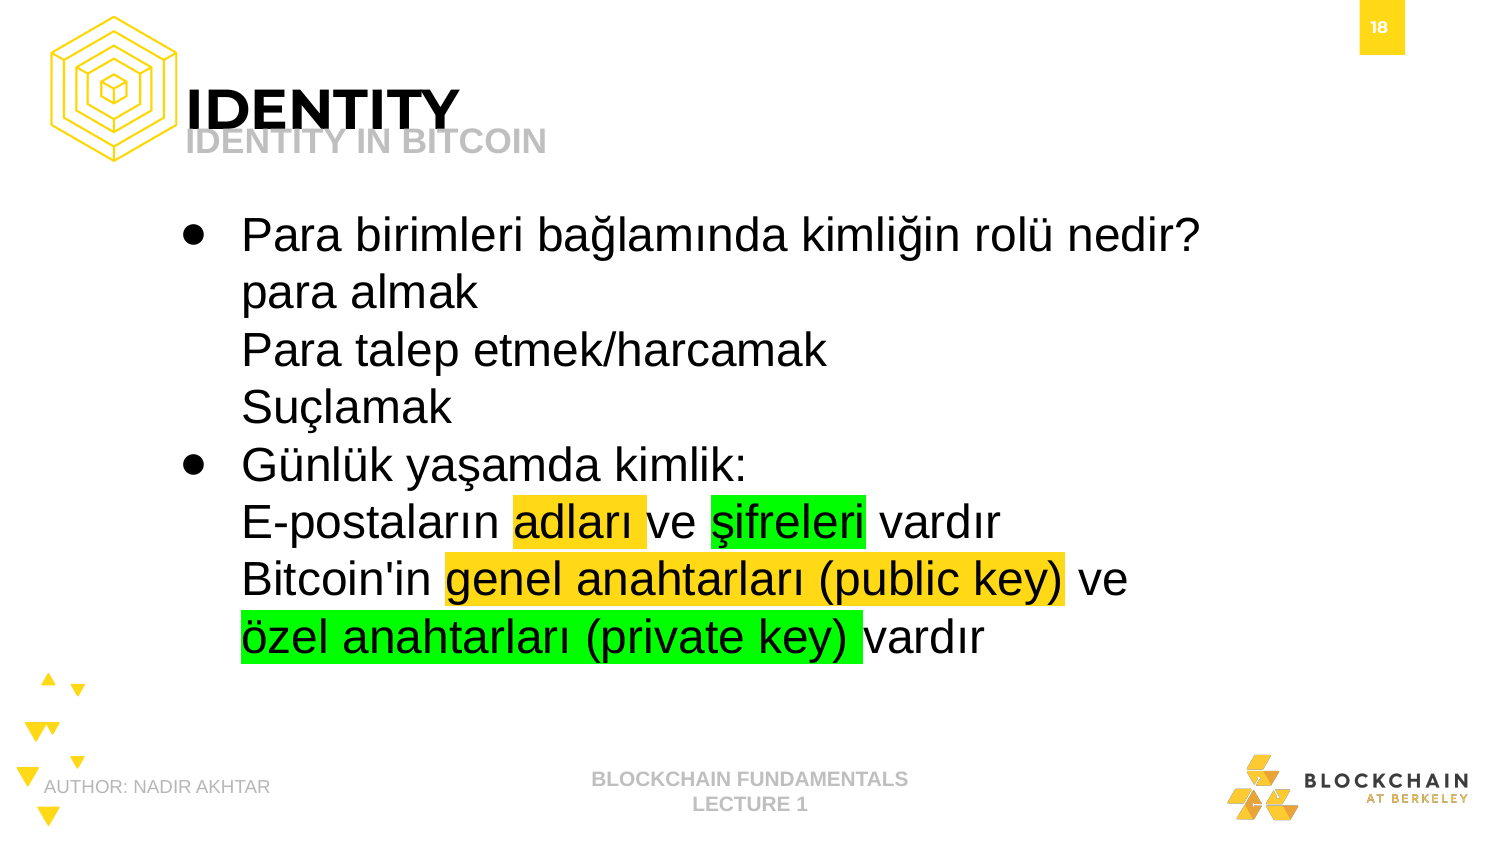

IDENTITY
IDENTITY IN BITCOIN
Para birimleri bağlamında kimliğin rolü nedir?
para almak
Para talep etmek/harcamak
Suçlamak
Günlük yaşamda kimlik:
E-postaların adları ve şifreleri vardır
Bitcoin'in genel anahtarları (public key) ve
özel anahtarları (private key) vardır

AUTHOR: NADIR AKHTAR
BLOCKCHAIN FUNDAMENTALS LECTURE 1